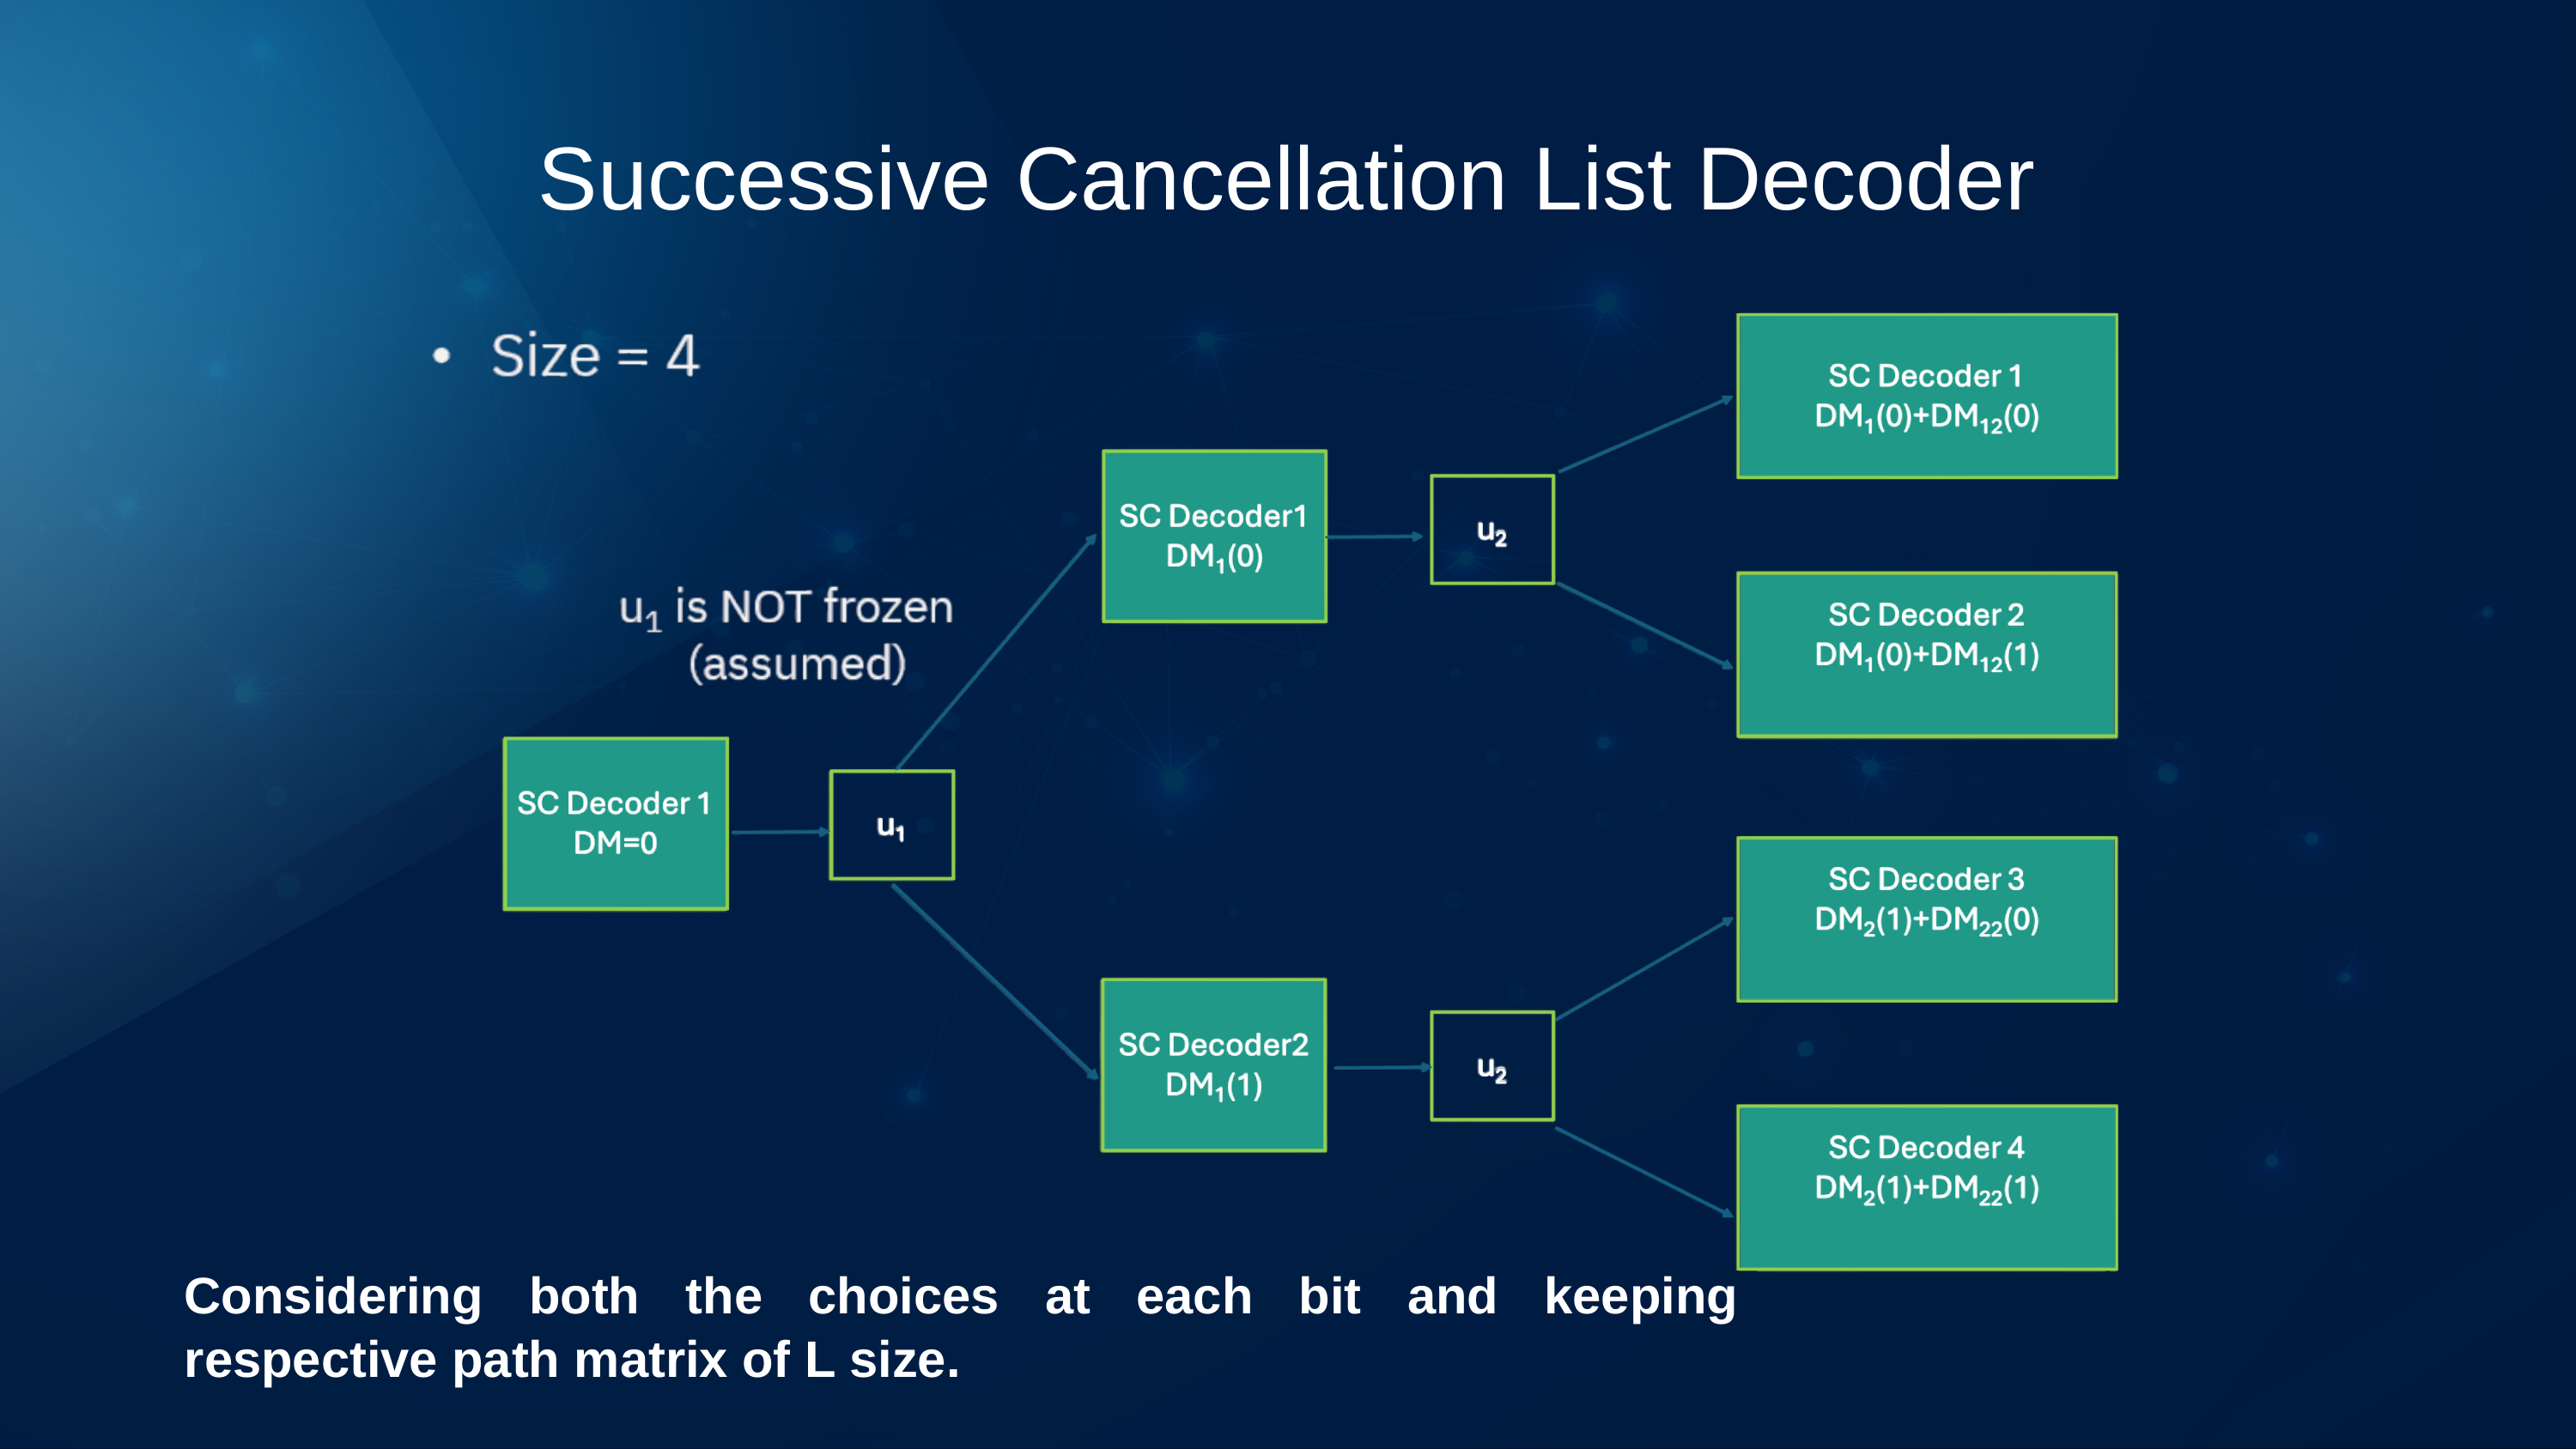

Successive Cancellation List Decoder

Considering both the choices at each bit and keeping respective path matrix of L size.